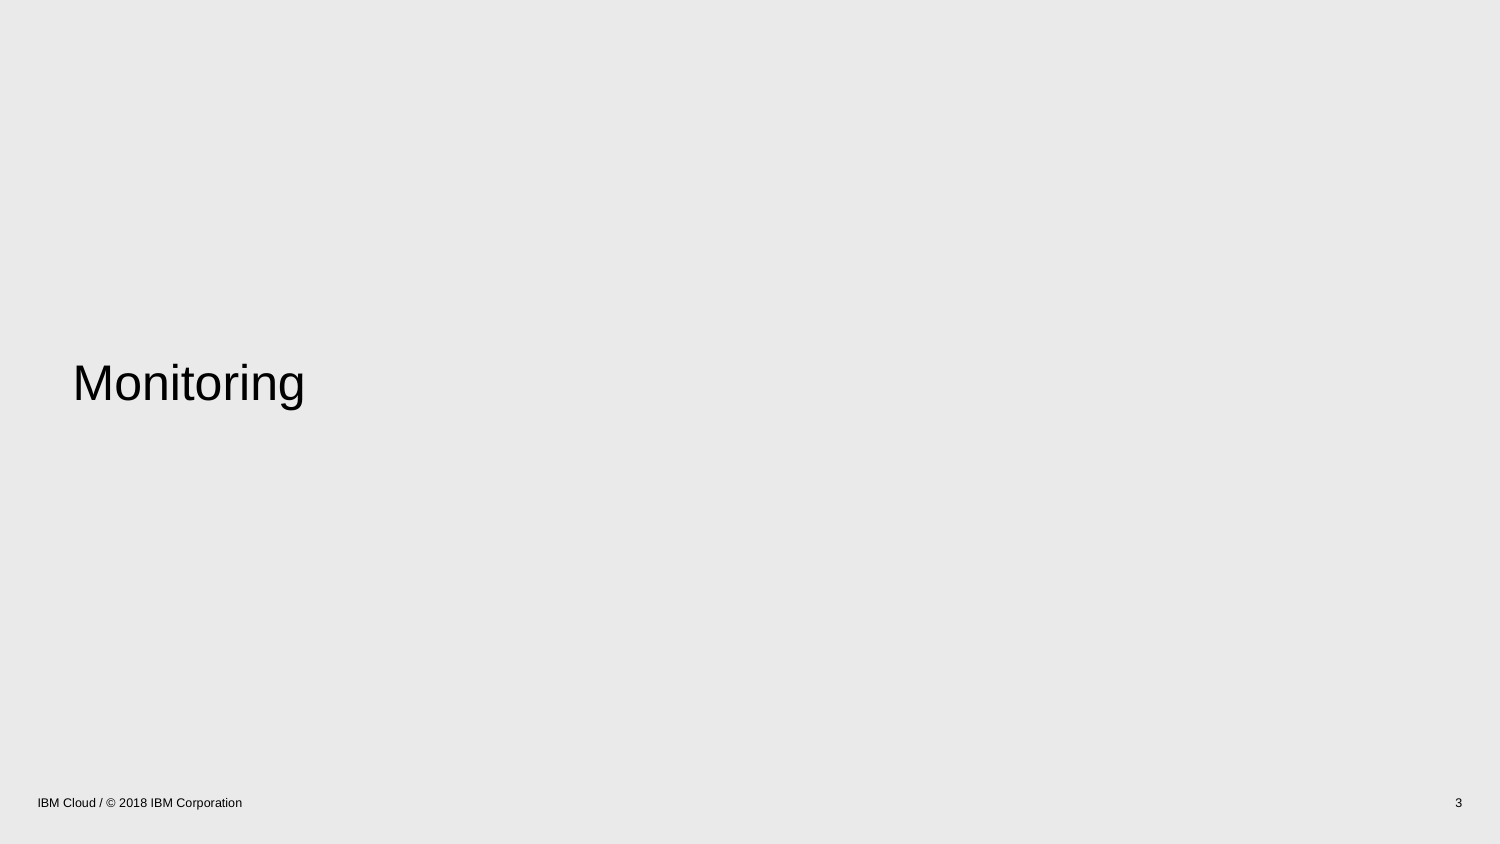

# Monitoring
IBM Cloud / © 2018 IBM Corporation
3